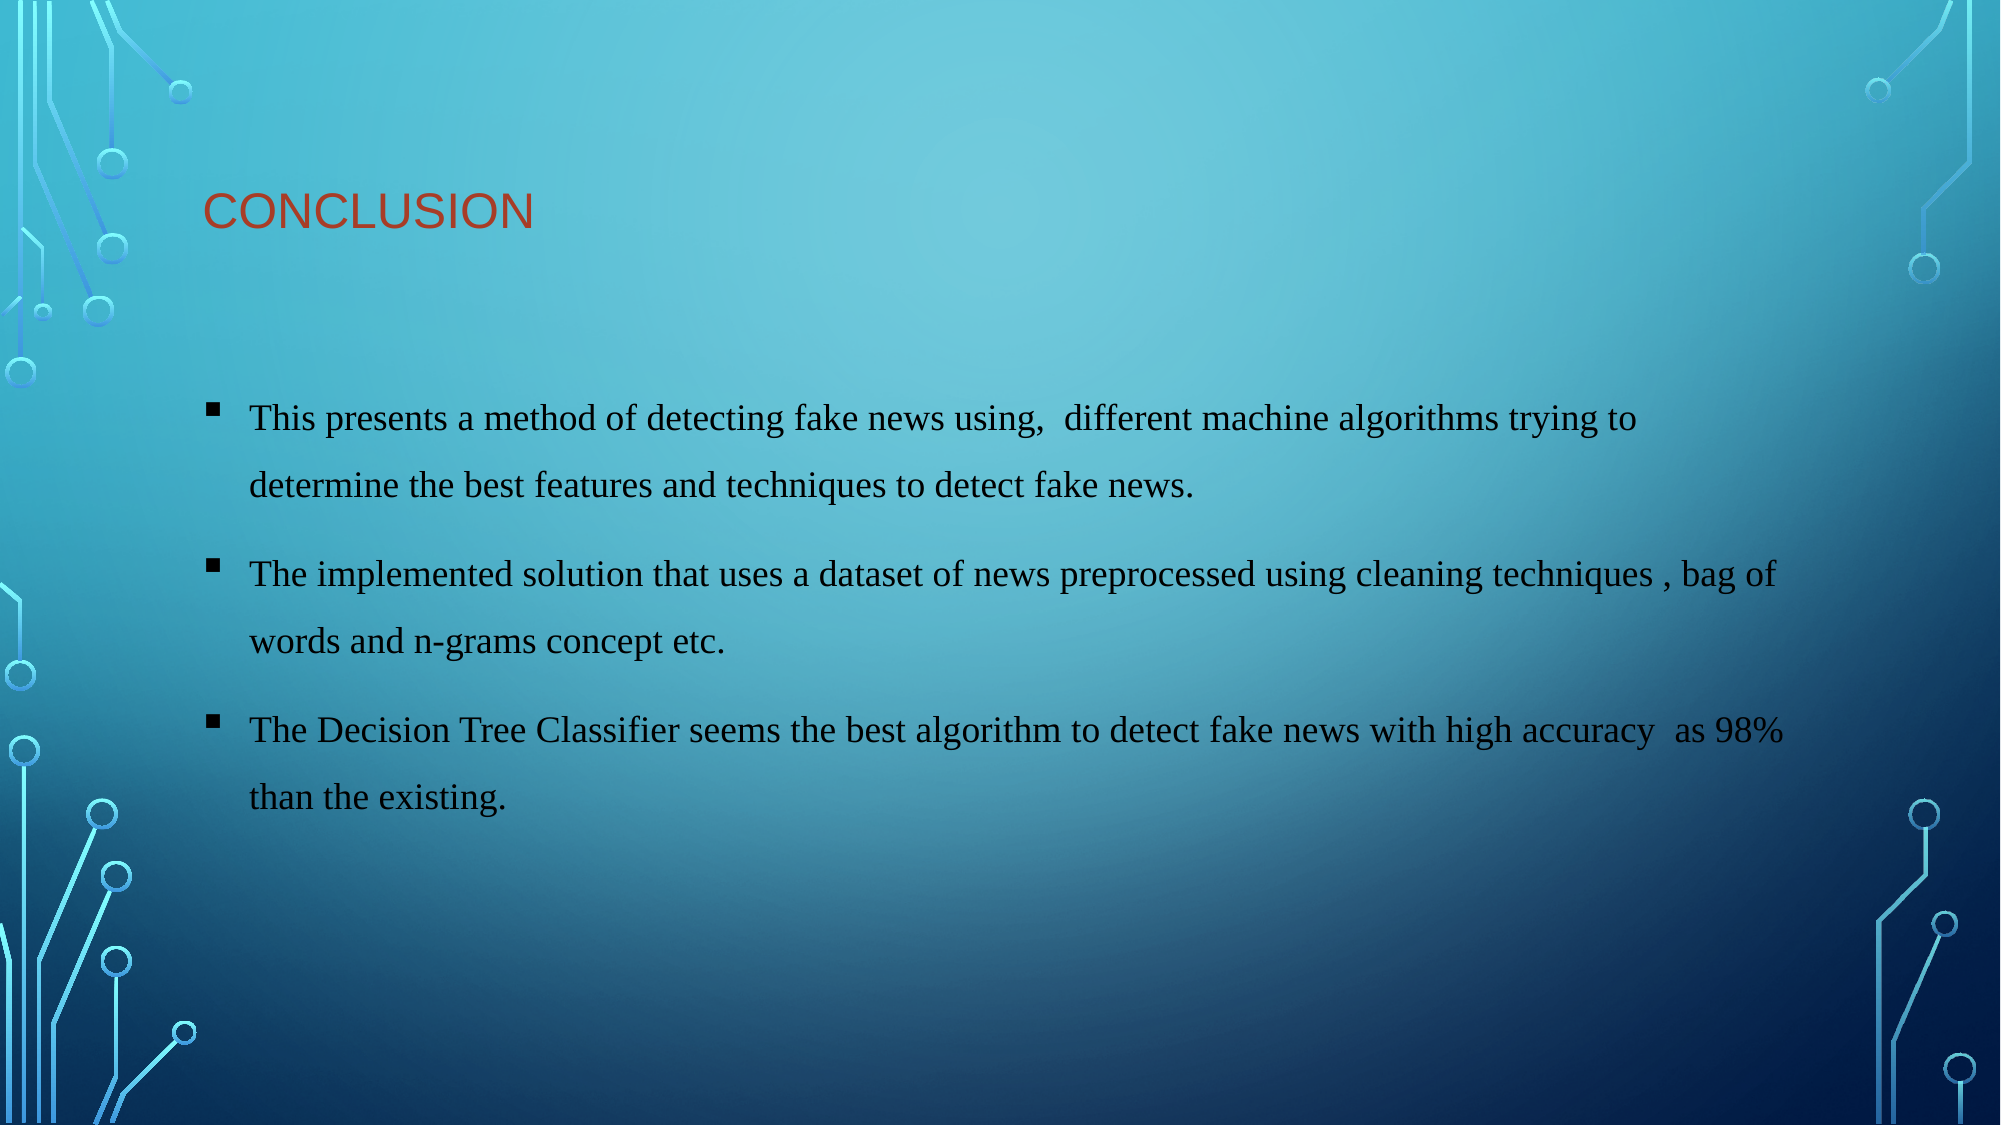

# conclusion
This presents a method of detecting fake news using,  different machine algorithms trying to determine the best features and techniques to detect fake news.
The implemented solution that uses a dataset of news preprocessed using cleaning techniques , bag of words and n-grams concept etc.
The Decision Tree Classifier seems the best algorithm to detect fake news with high accuracy  as 98% than the existing.